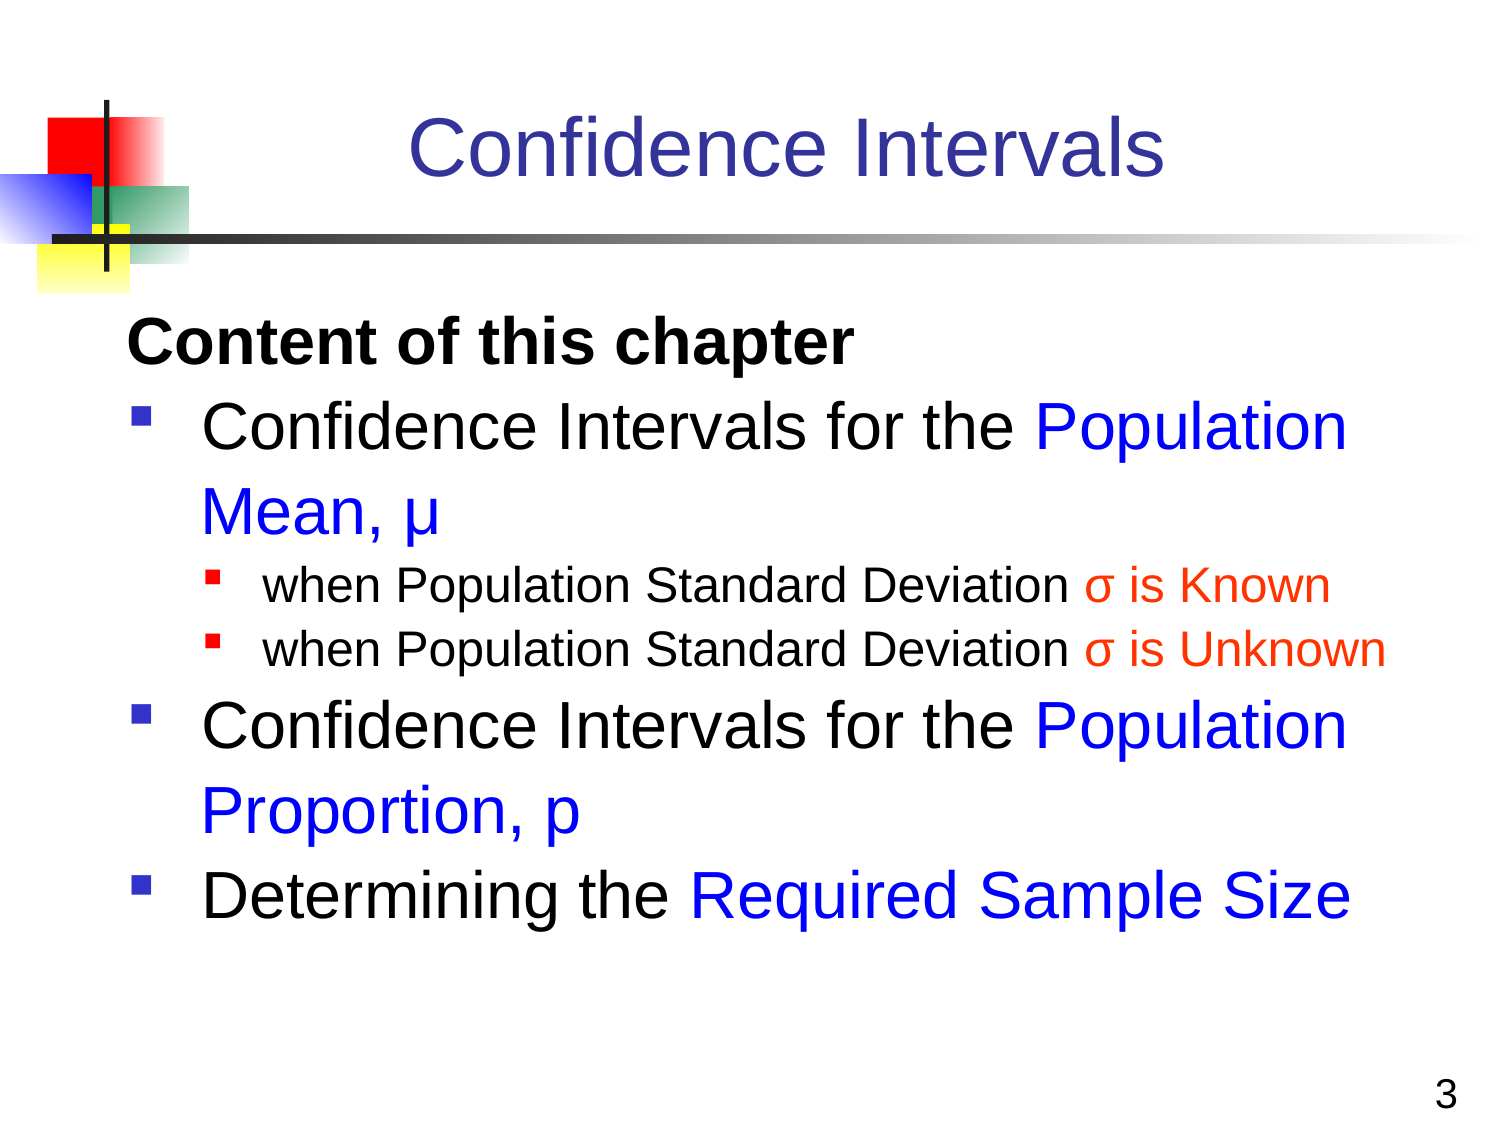

# Confidence Intervals
Content of this chapter
 Confidence Intervals for the Population
    Mean, μ
 when Population Standard Deviation σ is Known
 when Population Standard Deviation σ is Unknown
 Confidence Intervals for the Population
    Proportion, p
 Determining the Required Sample Size
3